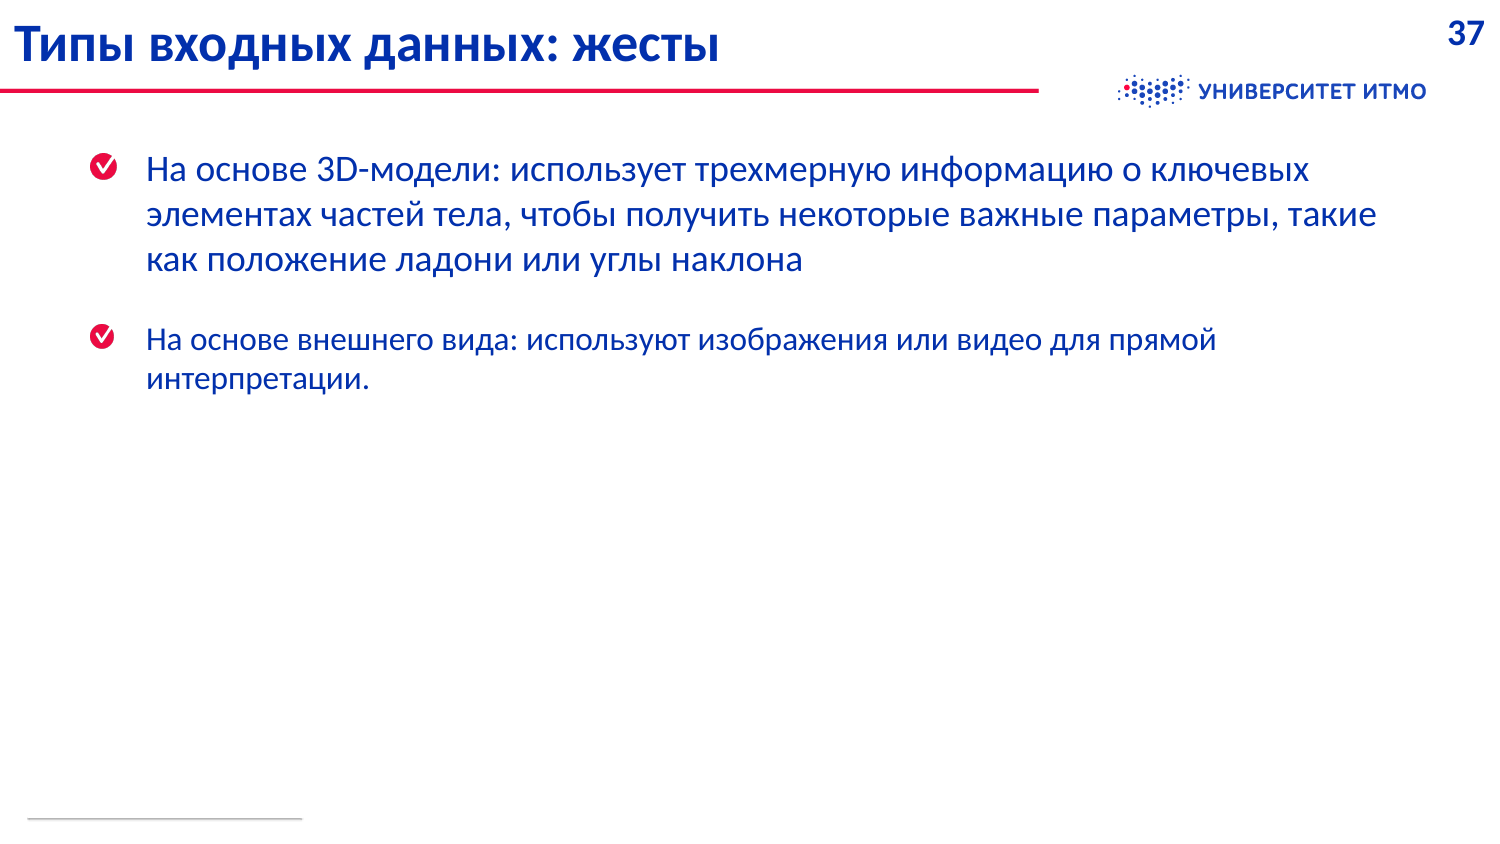

Типы входных данных: жесты

37
На основе 3D-модели: использует трехмерную информацию о ключевых элементах частей тела, чтобы получить некоторые важные параметры, такие как положение ладони или углы наклона
На основе внешнего вида: используют изображения или видео для прямой интерпретации.